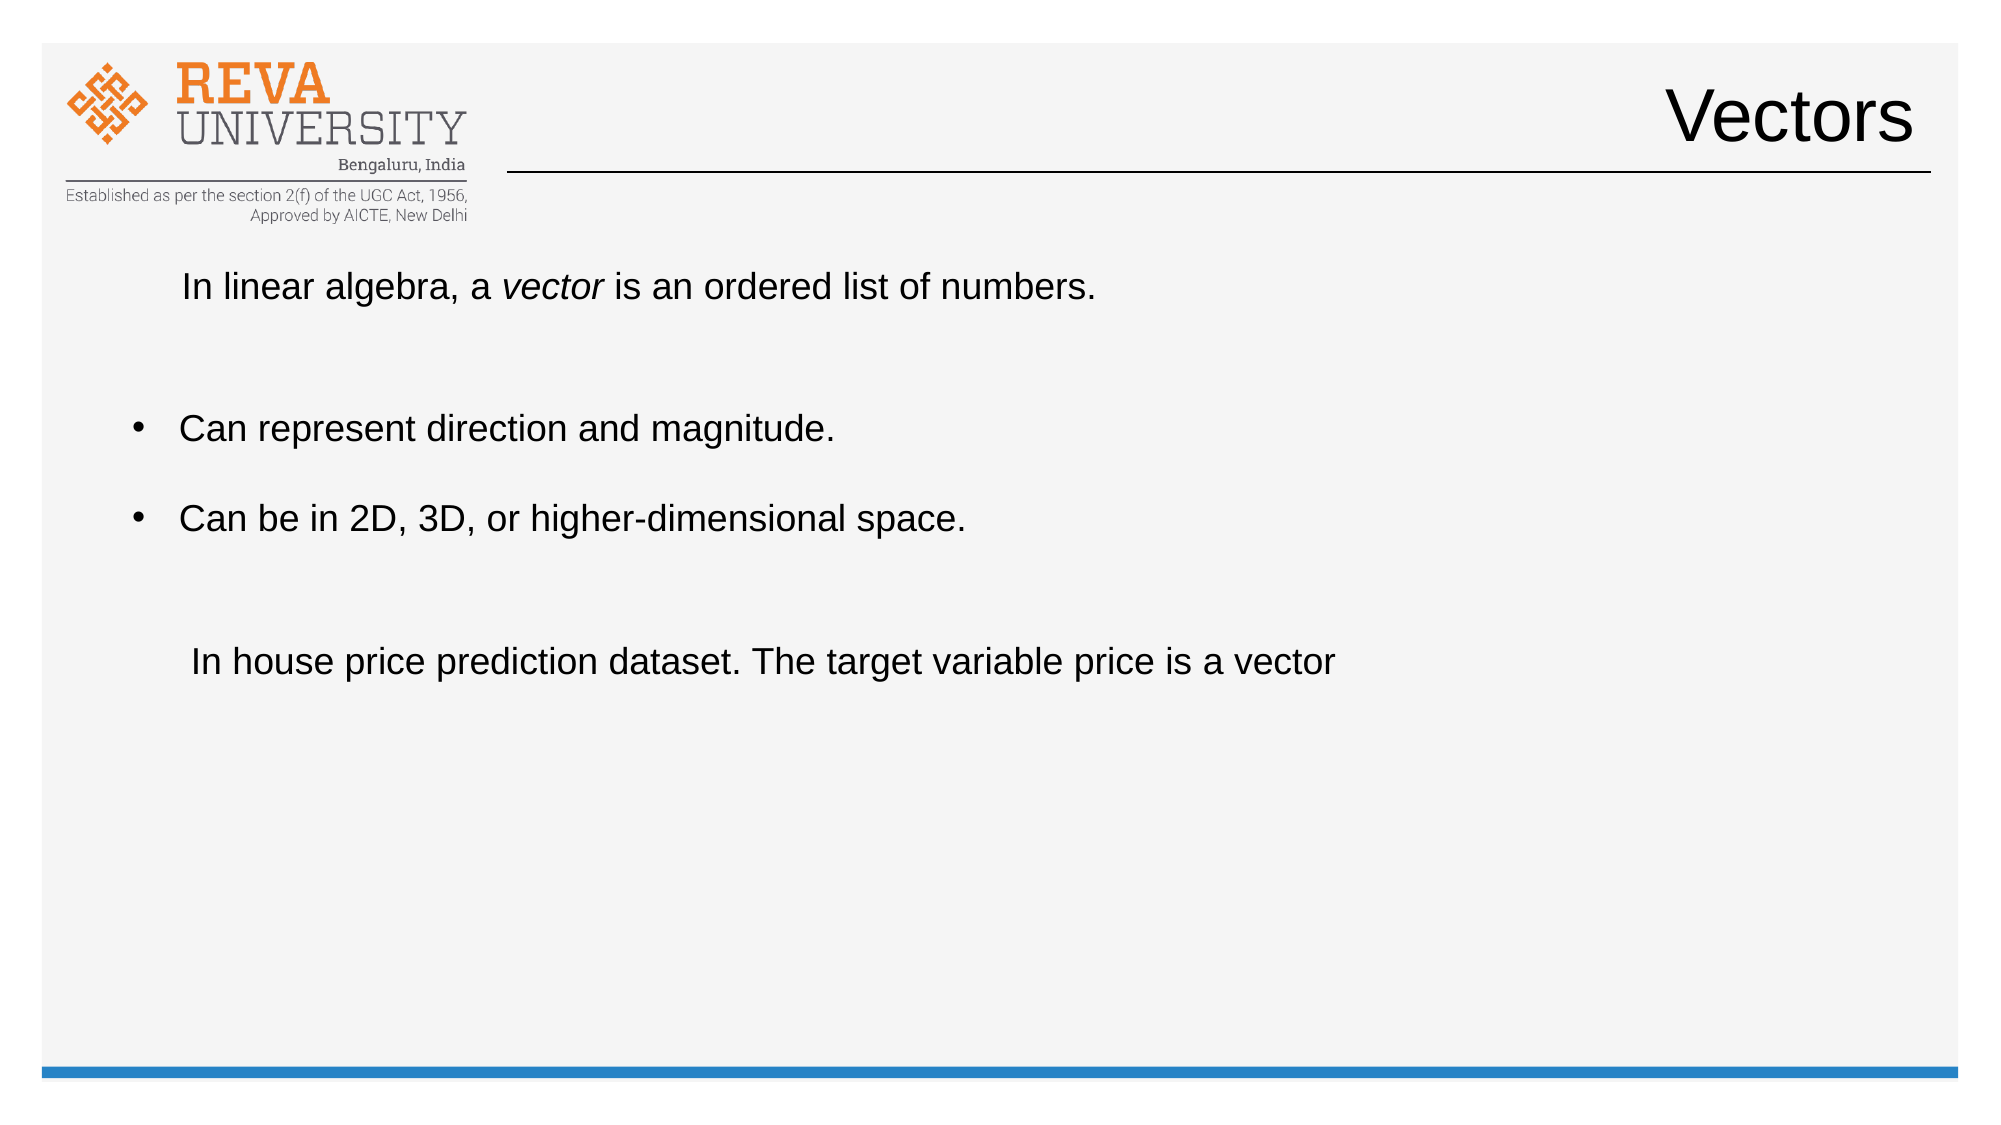

# Vectors
In linear algebra, a vector is an ordered list of numbers.

Can represent direction and magnitude.

Can be in 2D, 3D, or higher-dimensional space.
In house price prediction dataset. The target variable price is a vector